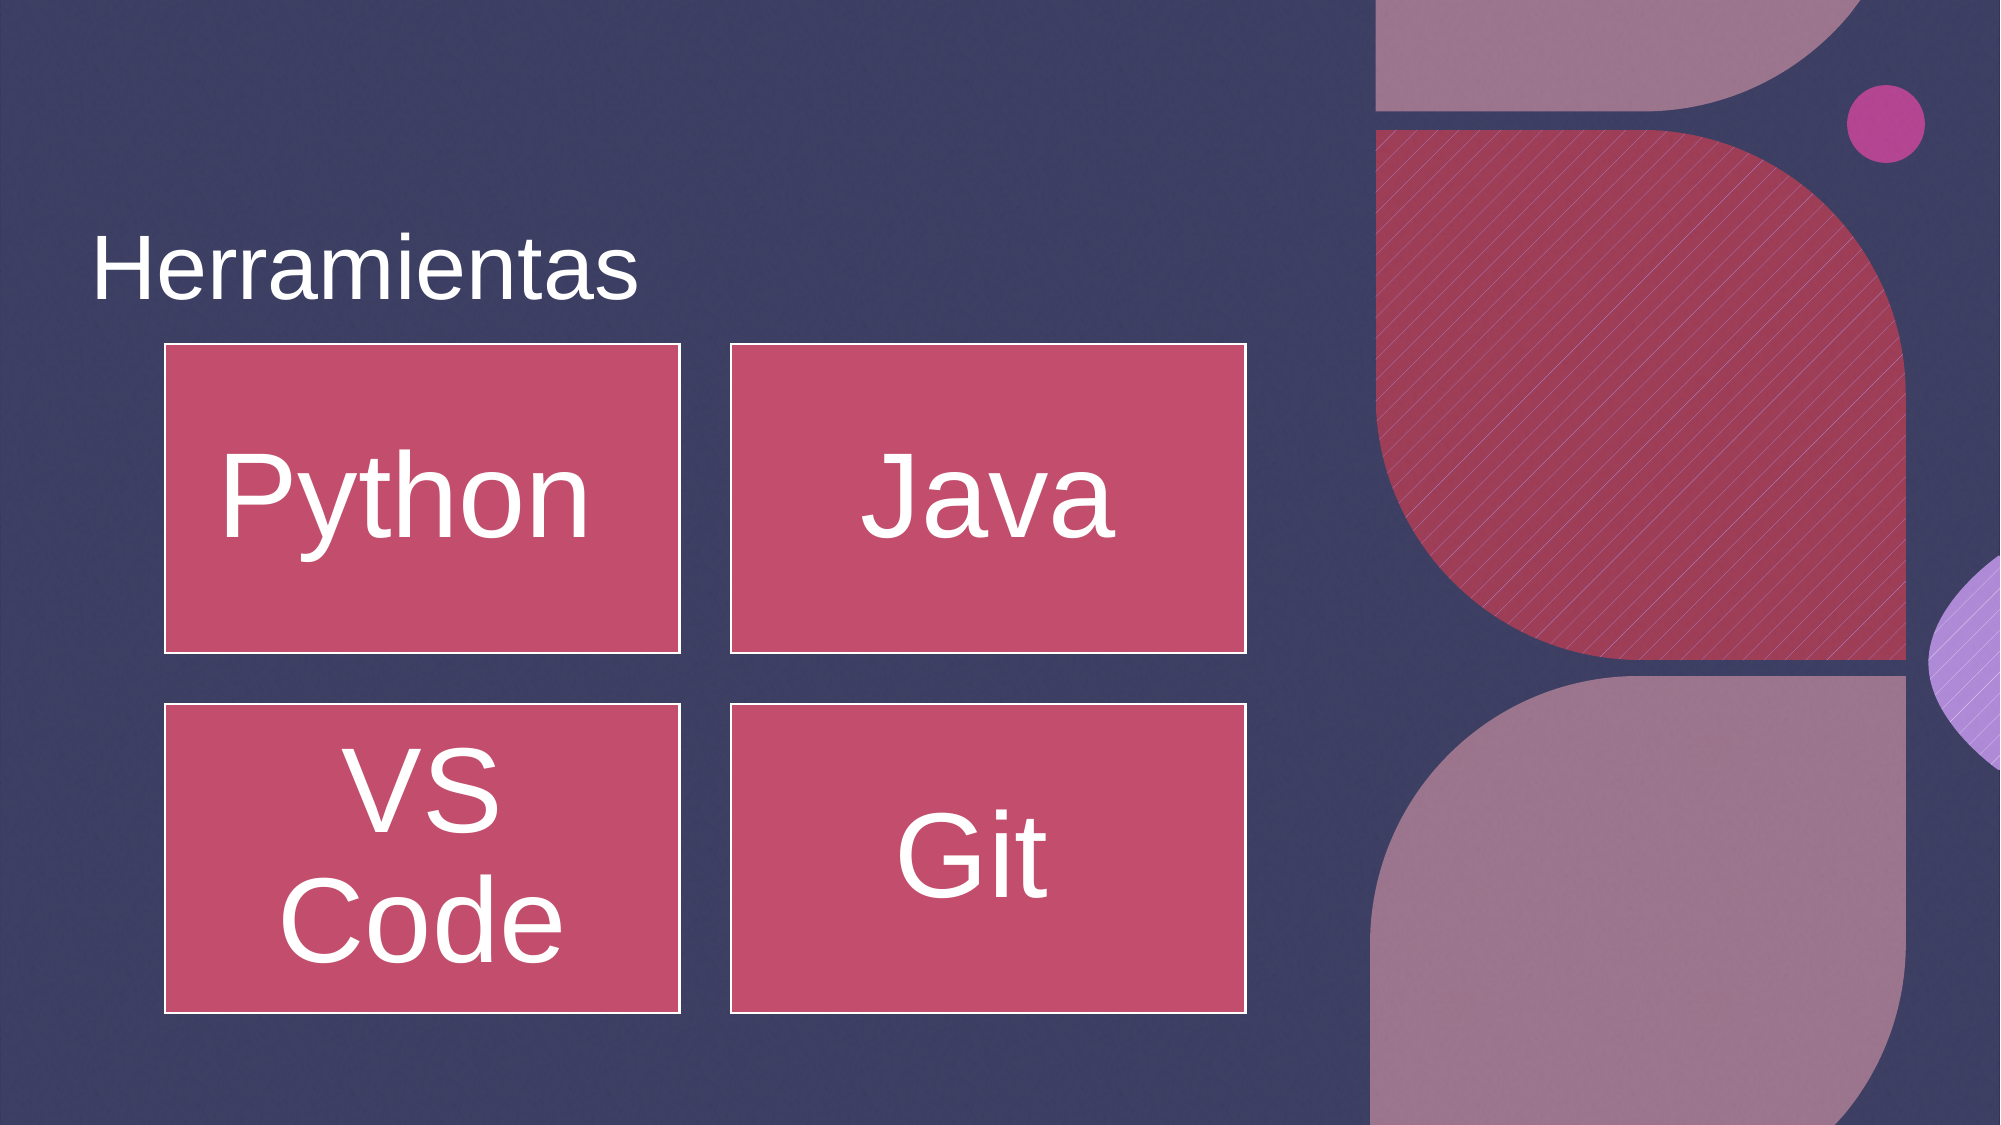

# Herramientas
Python
Java
VS Code
Git